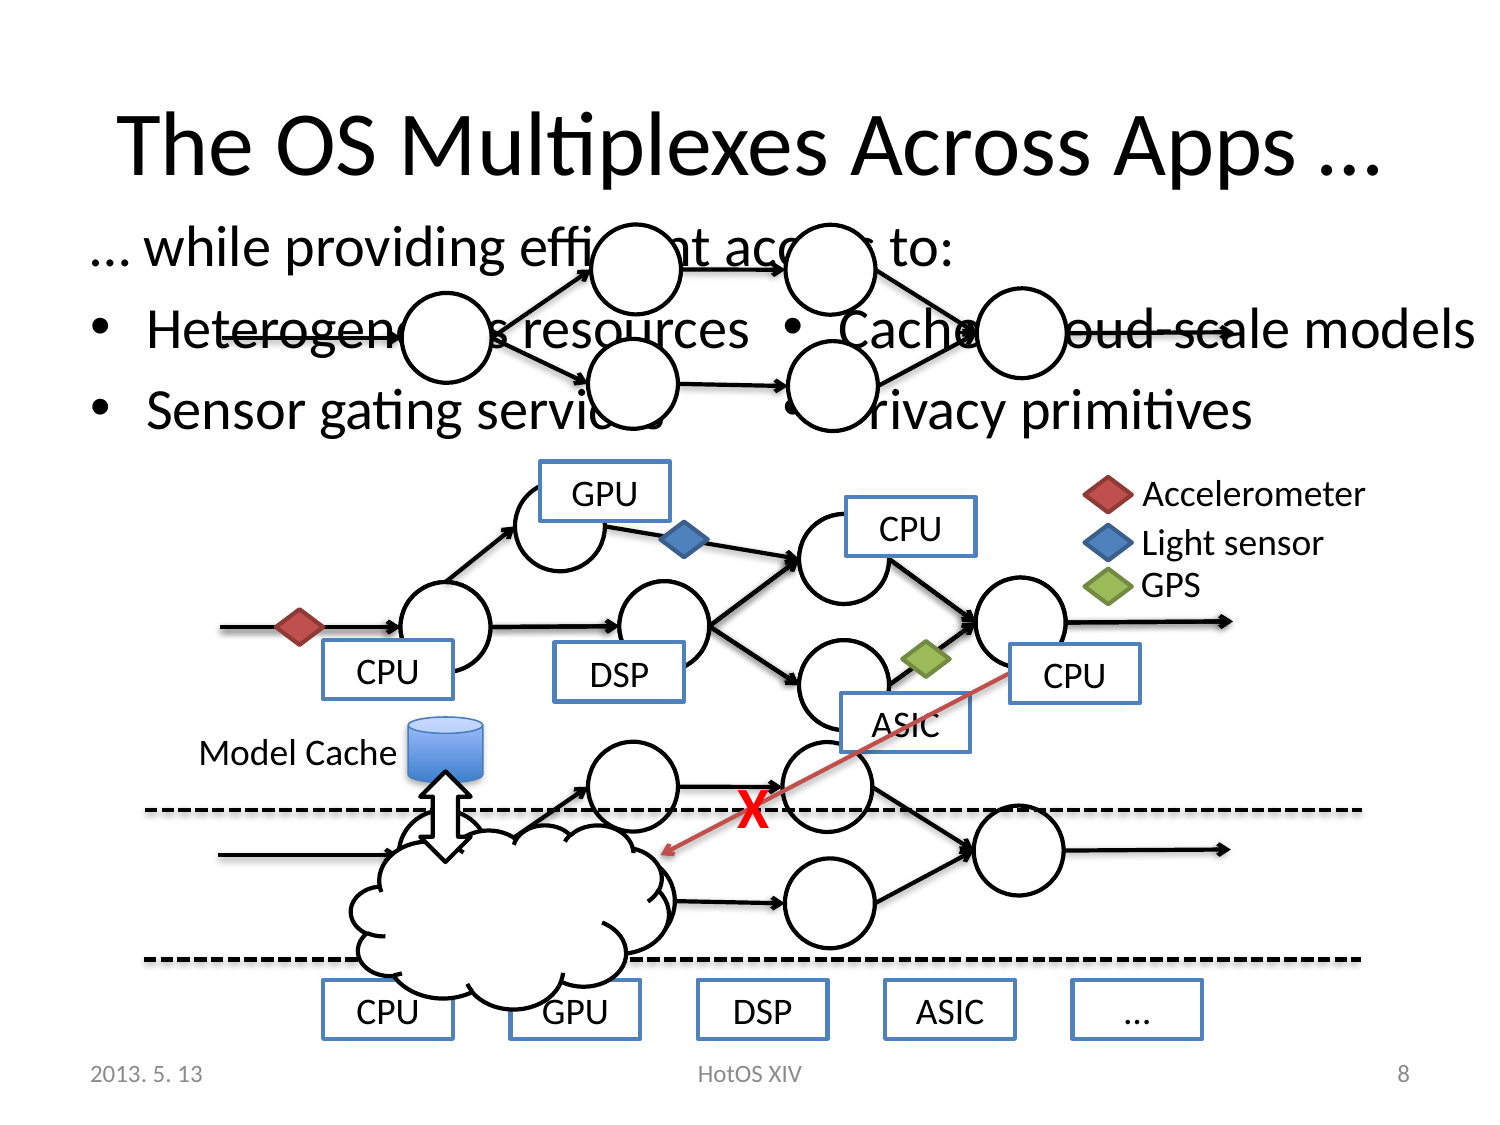

# The OS Multiplexes Across Apps …

Cached cloud-scale models
Privacy primitives

… while providing efficient access to:
Heterogeneous resources
Sensor gating services

GPU
Accelerometer

Light sensor

GPS

CPU

CPU

DSP
CPU
ASIC

Model Cache

X

CPU
GPU
DSP
ASIC
…

2013. 5. 13
HotOS XIV
8